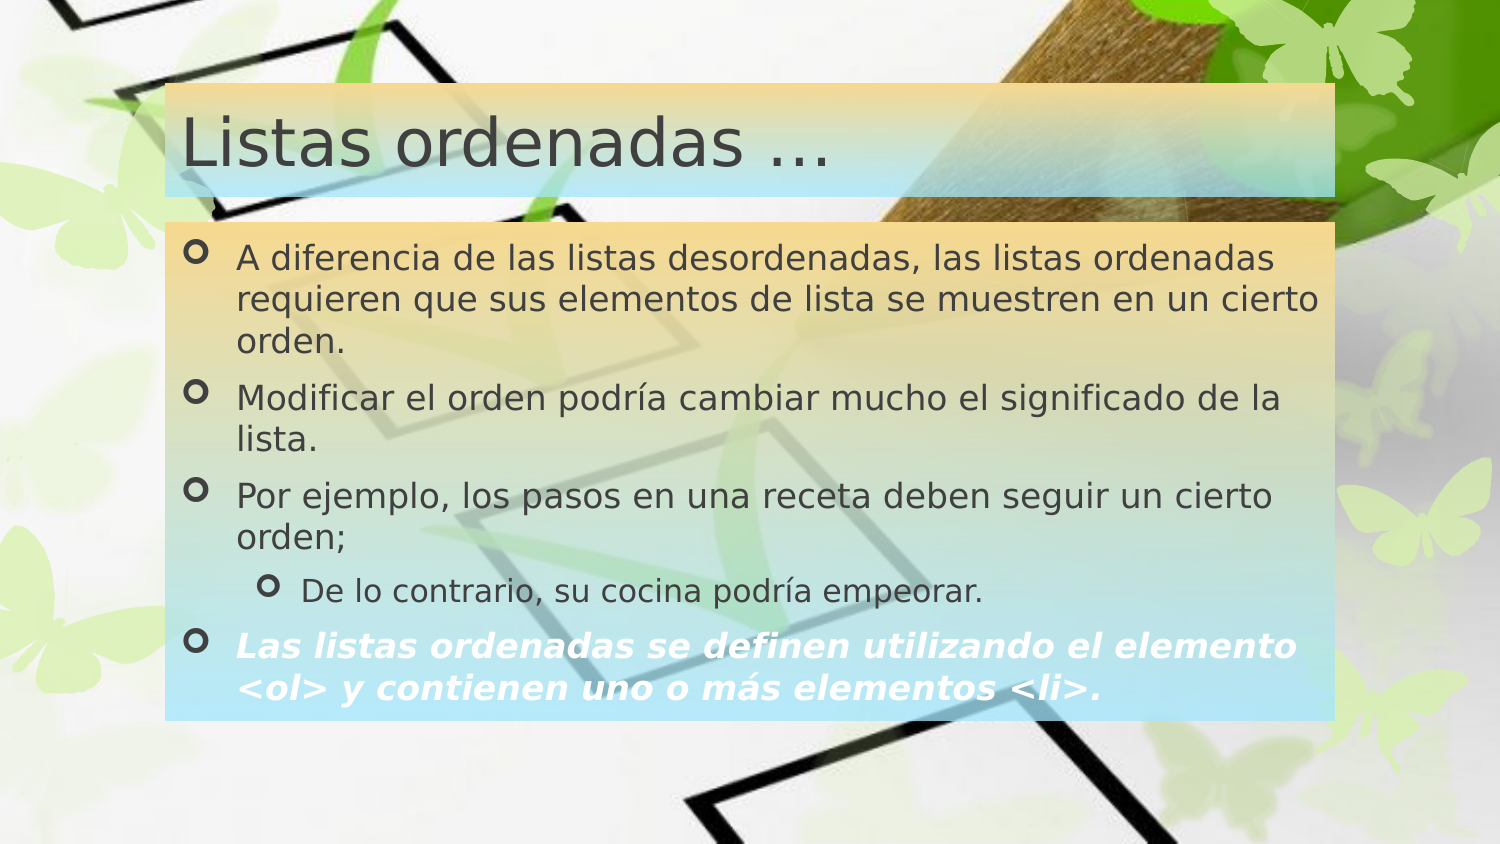

# Listas ordenadas …
A diferencia de las listas desordenadas, las listas ordenadas requieren que sus elementos de lista se muestren en un cierto orden.
Modificar el orden podría cambiar mucho el significado de la lista.
Por ejemplo, los pasos en una receta deben seguir un cierto orden;
De lo contrario, su cocina podría empeorar.
Las listas ordenadas se definen utilizando el elemento <ol> y contienen uno o más elementos <li>.